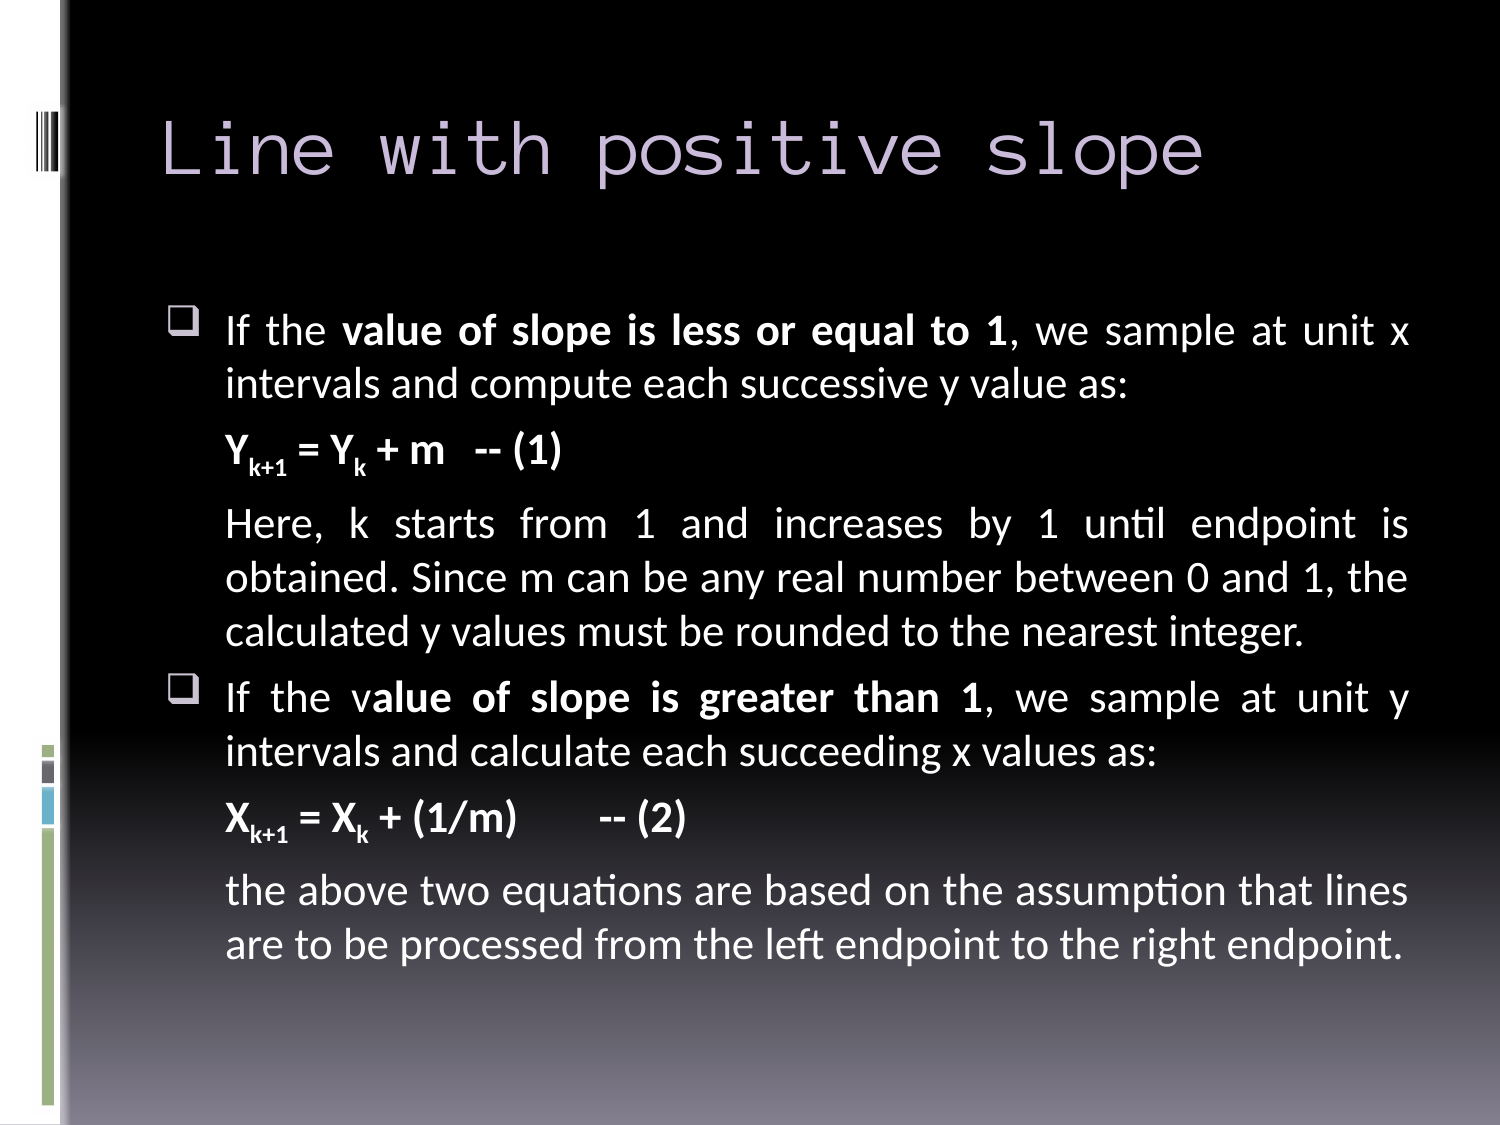

# Line with positive slope
If the value of slope is less or equal to 1, we sample at unit x intervals and compute each successive y value as:
		Yk+1 = Yk + m		-- (1)
	Here, k starts from 1 and increases by 1 until endpoint is obtained. Since m can be any real number between 0 and 1, the calculated y values must be rounded to the nearest integer.
If the value of slope is greater than 1, we sample at unit y intervals and calculate each succeeding x values as:
		Xk+1 = Xk + (1/m)	-- (2)
	the above two equations are based on the assumption that lines are to be processed from the left endpoint to the right endpoint.